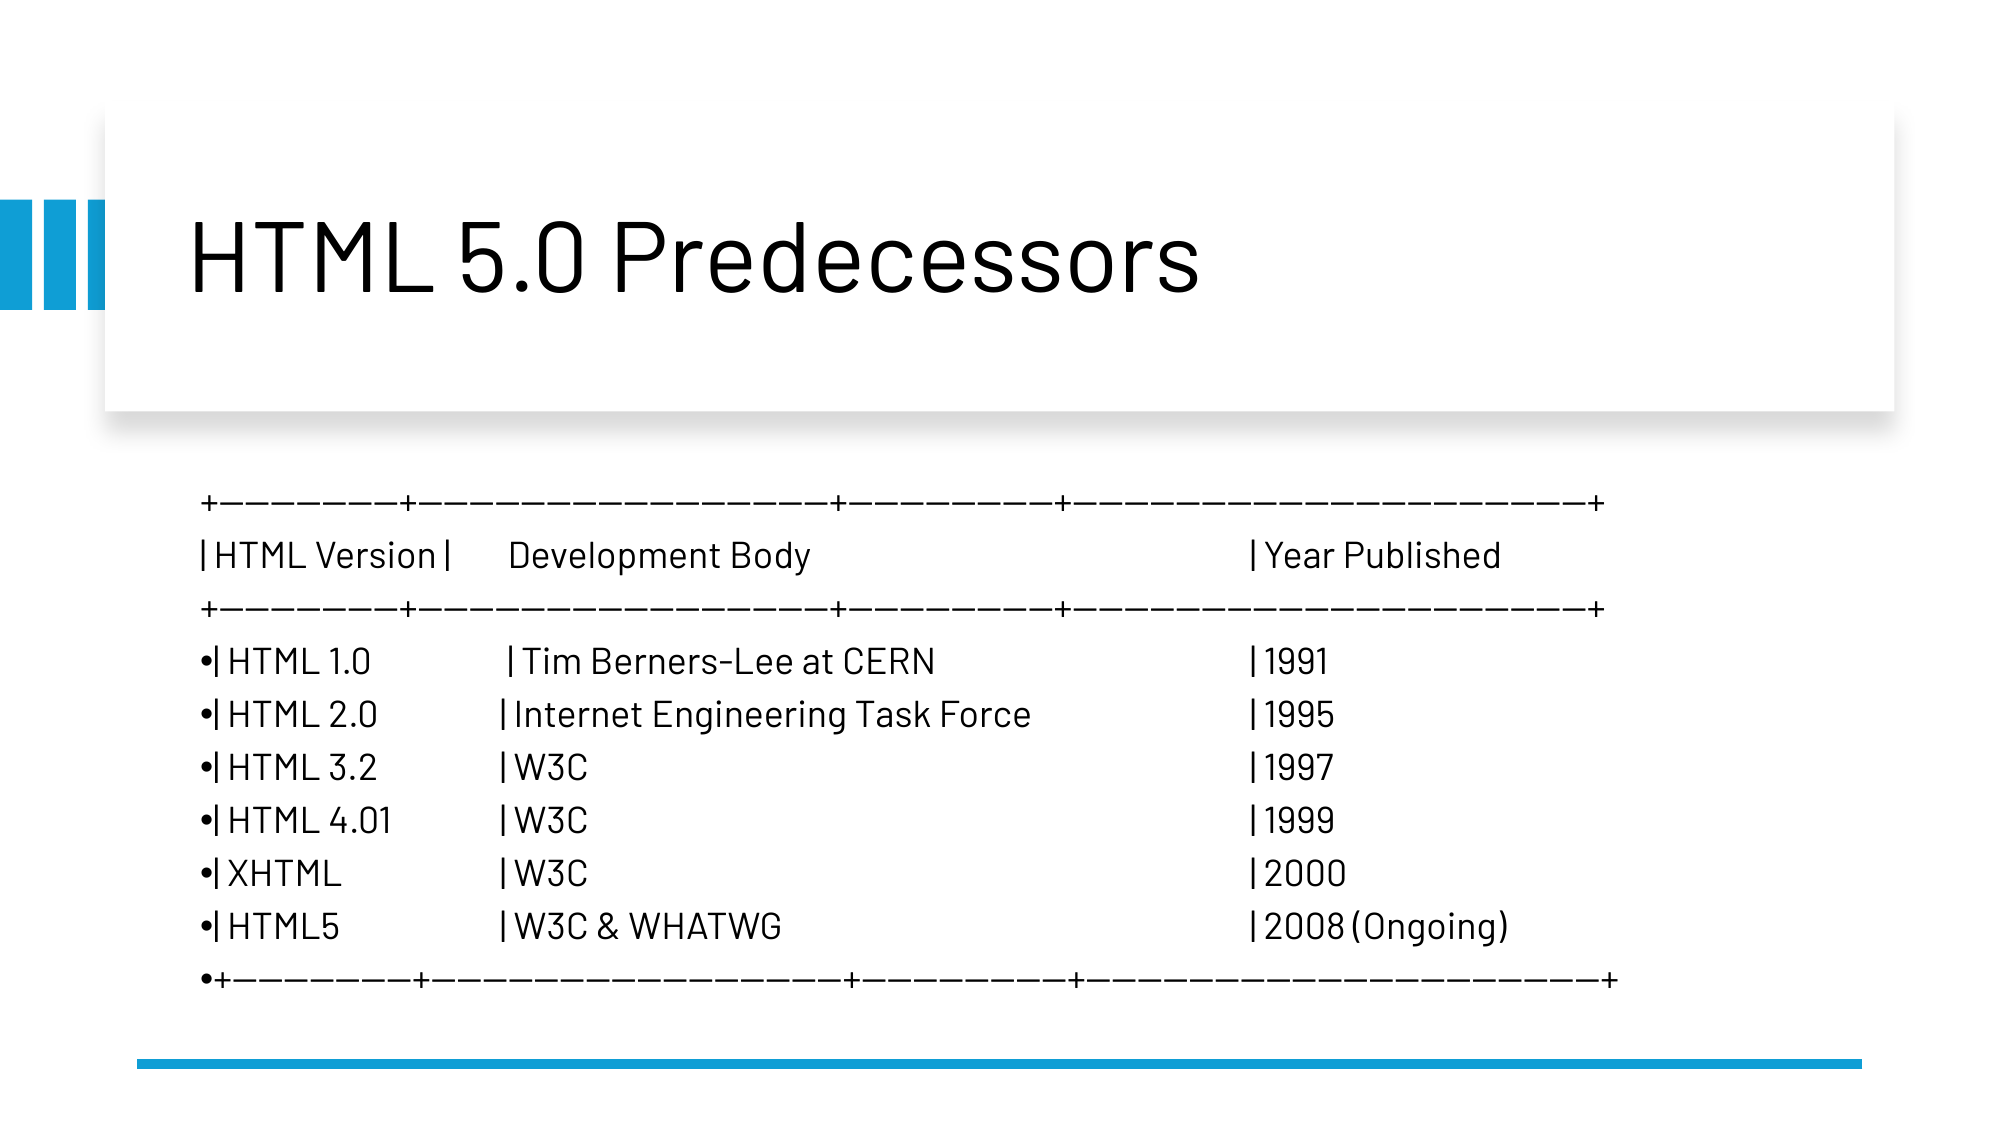

# HTML 5.0 Predecessors

+--------------+--------------------------------+----------------+----------------------------------------+
| HTML Version |	 Development Body                			| Year Published
+--------------+--------------------------------+----------------+----------------------------------------+
| HTML 1.0    	 | Tim Berners-Lee at CERN        		| 1991
| HTML 2.0     	| Internet Engineering Task Force 		| 1995
| HTML 3.2     	| W3C 					| 1997
| HTML 4.01  	| W3C 					| 1999
| XHTML        	| W3C					| 2000
| HTML5        	| W3C & WHATWG                    			| 2008 (Ongoing)
+--------------+--------------------------------+----------------+----------------------------------------+